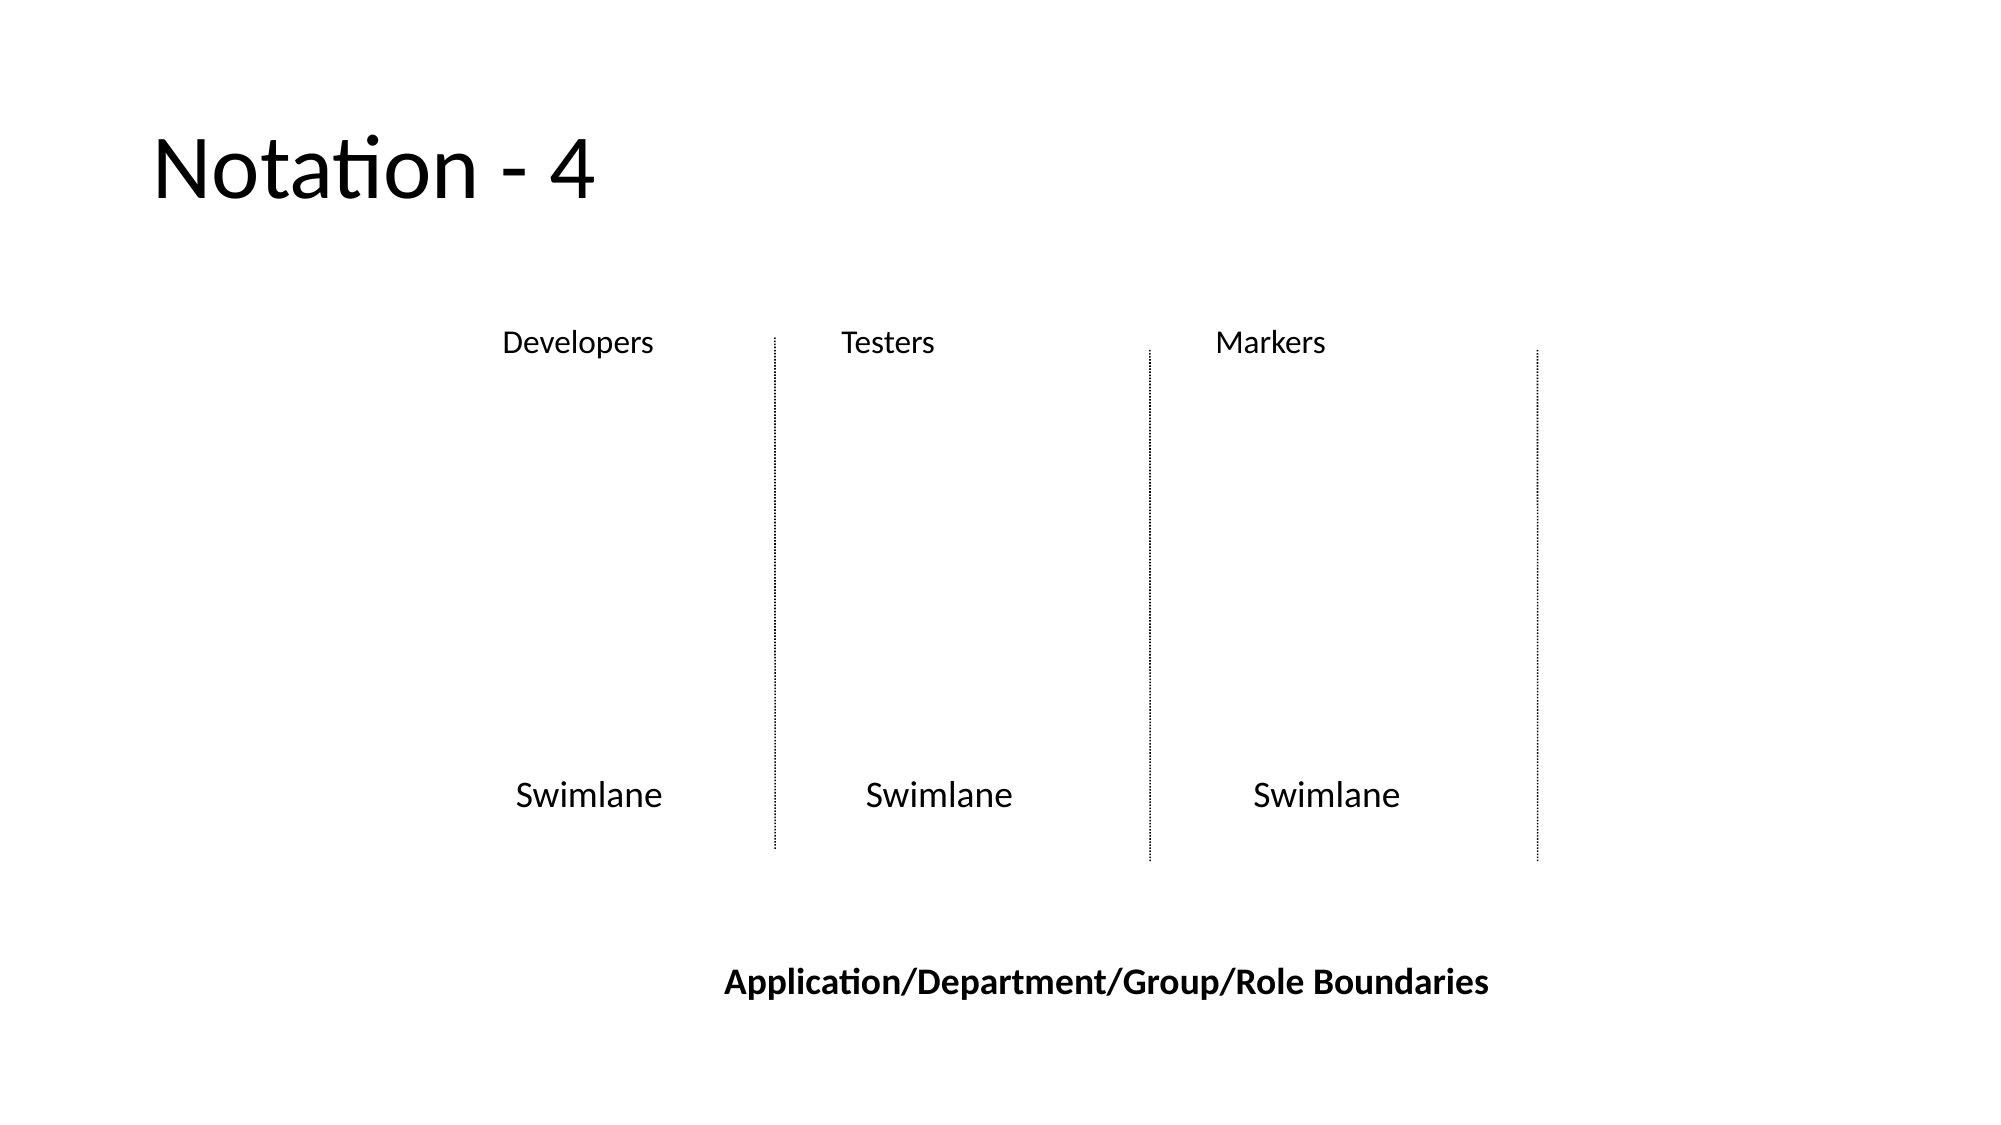

# Notation - 4
Developers
Testers
Markers

Swimlane
Swimlane
Swimlane
Application/Department/Group/Role Boundaries